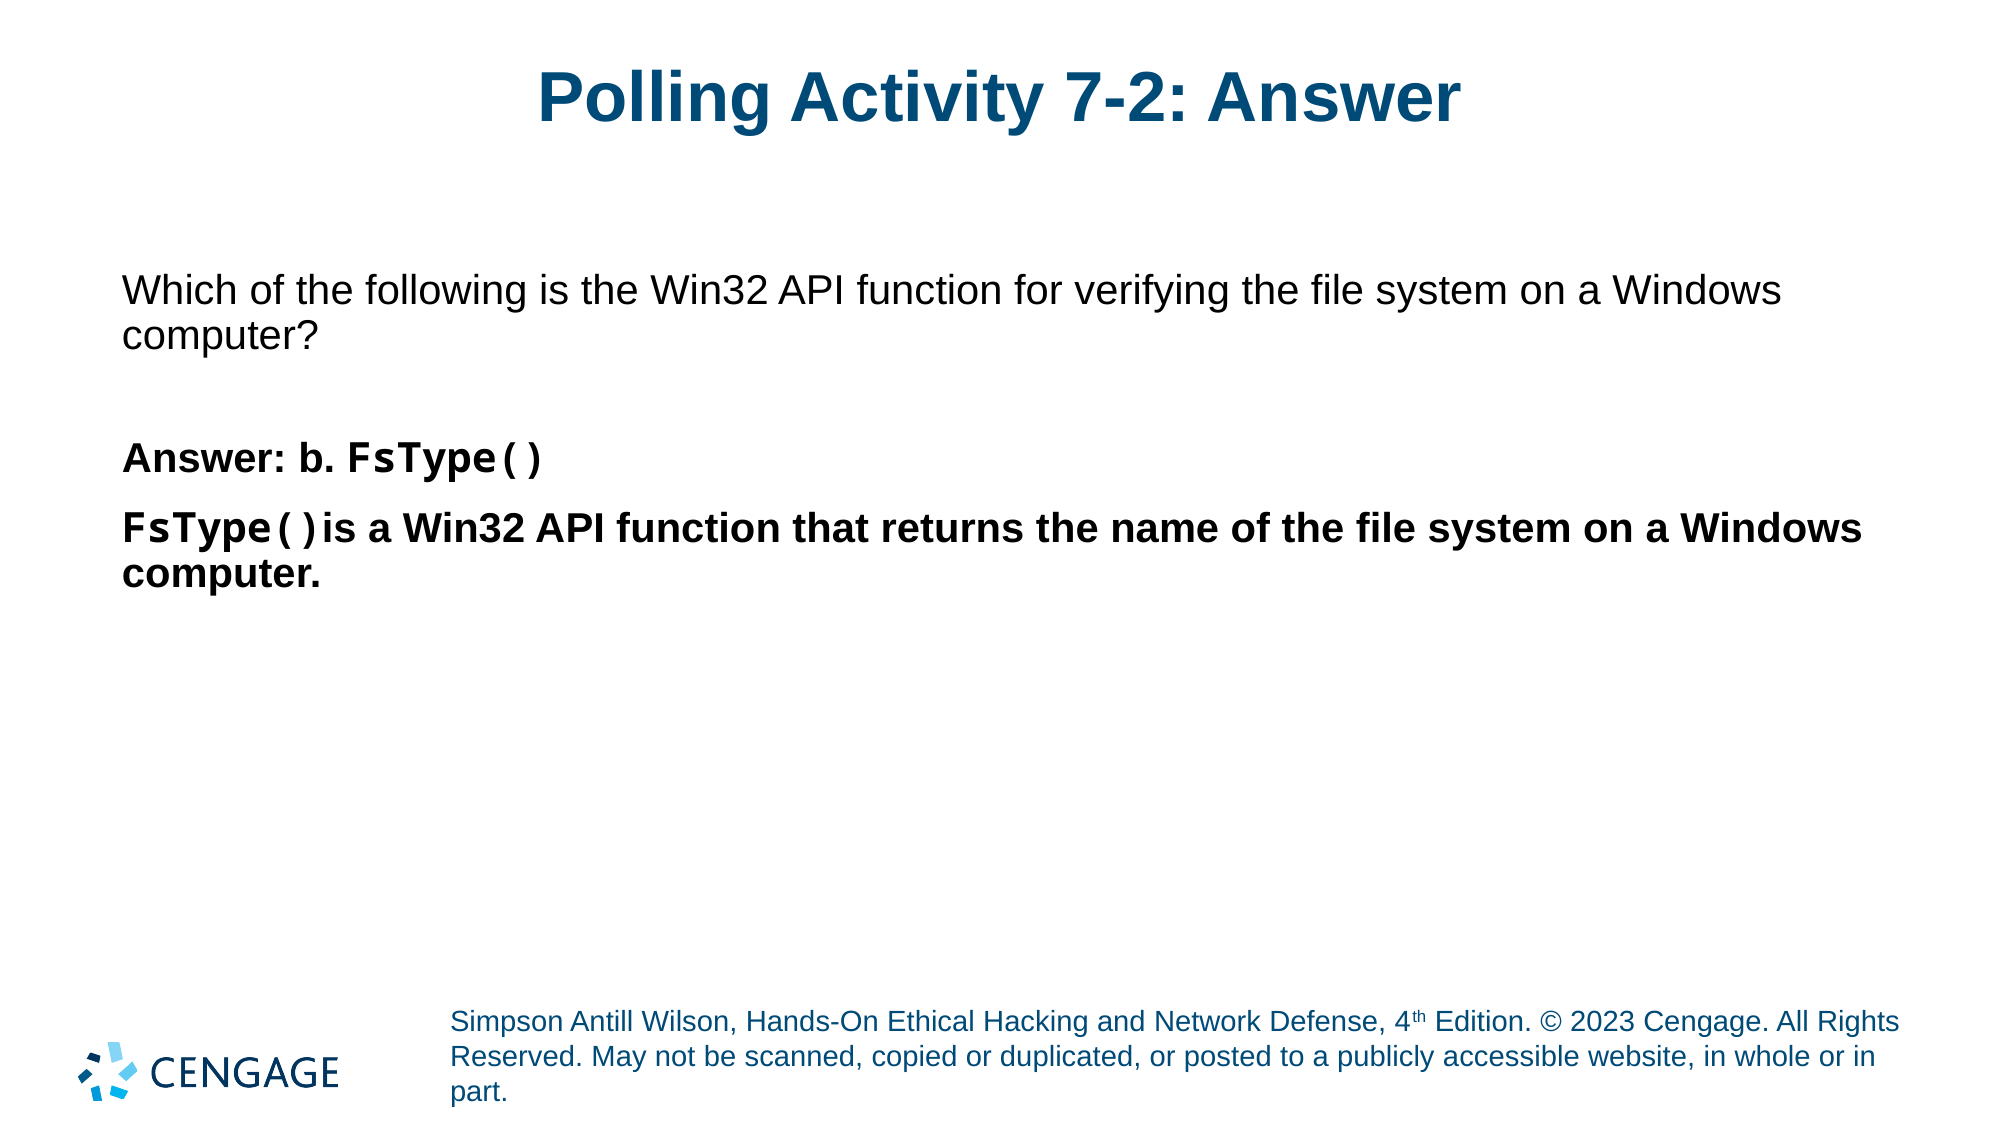

# Polling Activity 7-2: Answer
Which of the following is the Win32 API function for verifying the file system on a Windows computer?

Answer: b. FsType()
FsType()is a Win32 API function that returns the name of the file system on a Windows computer.